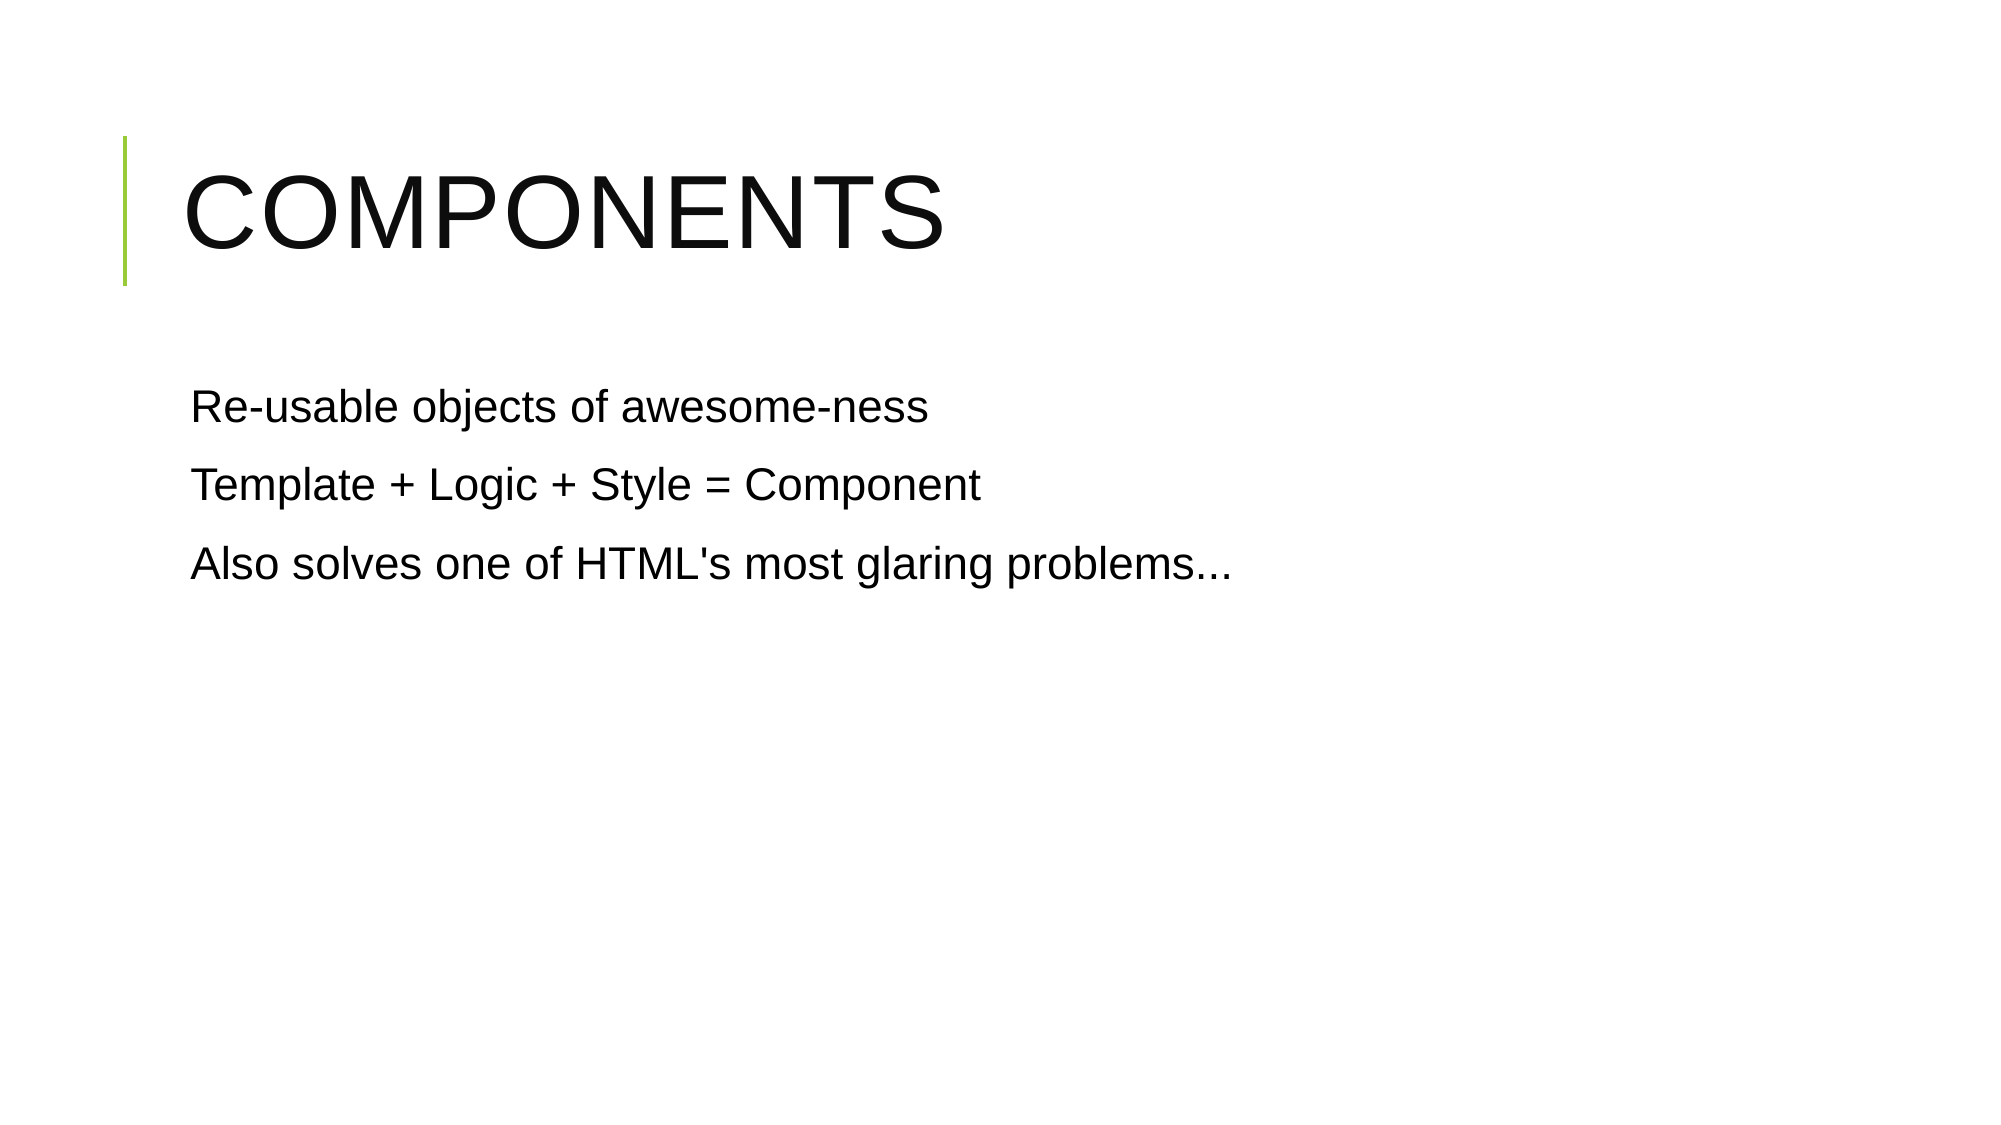

# Components
Re-usable objects of awesome-ness
Template + Logic + Style = Component
Also solves one of HTML's most glaring problems...